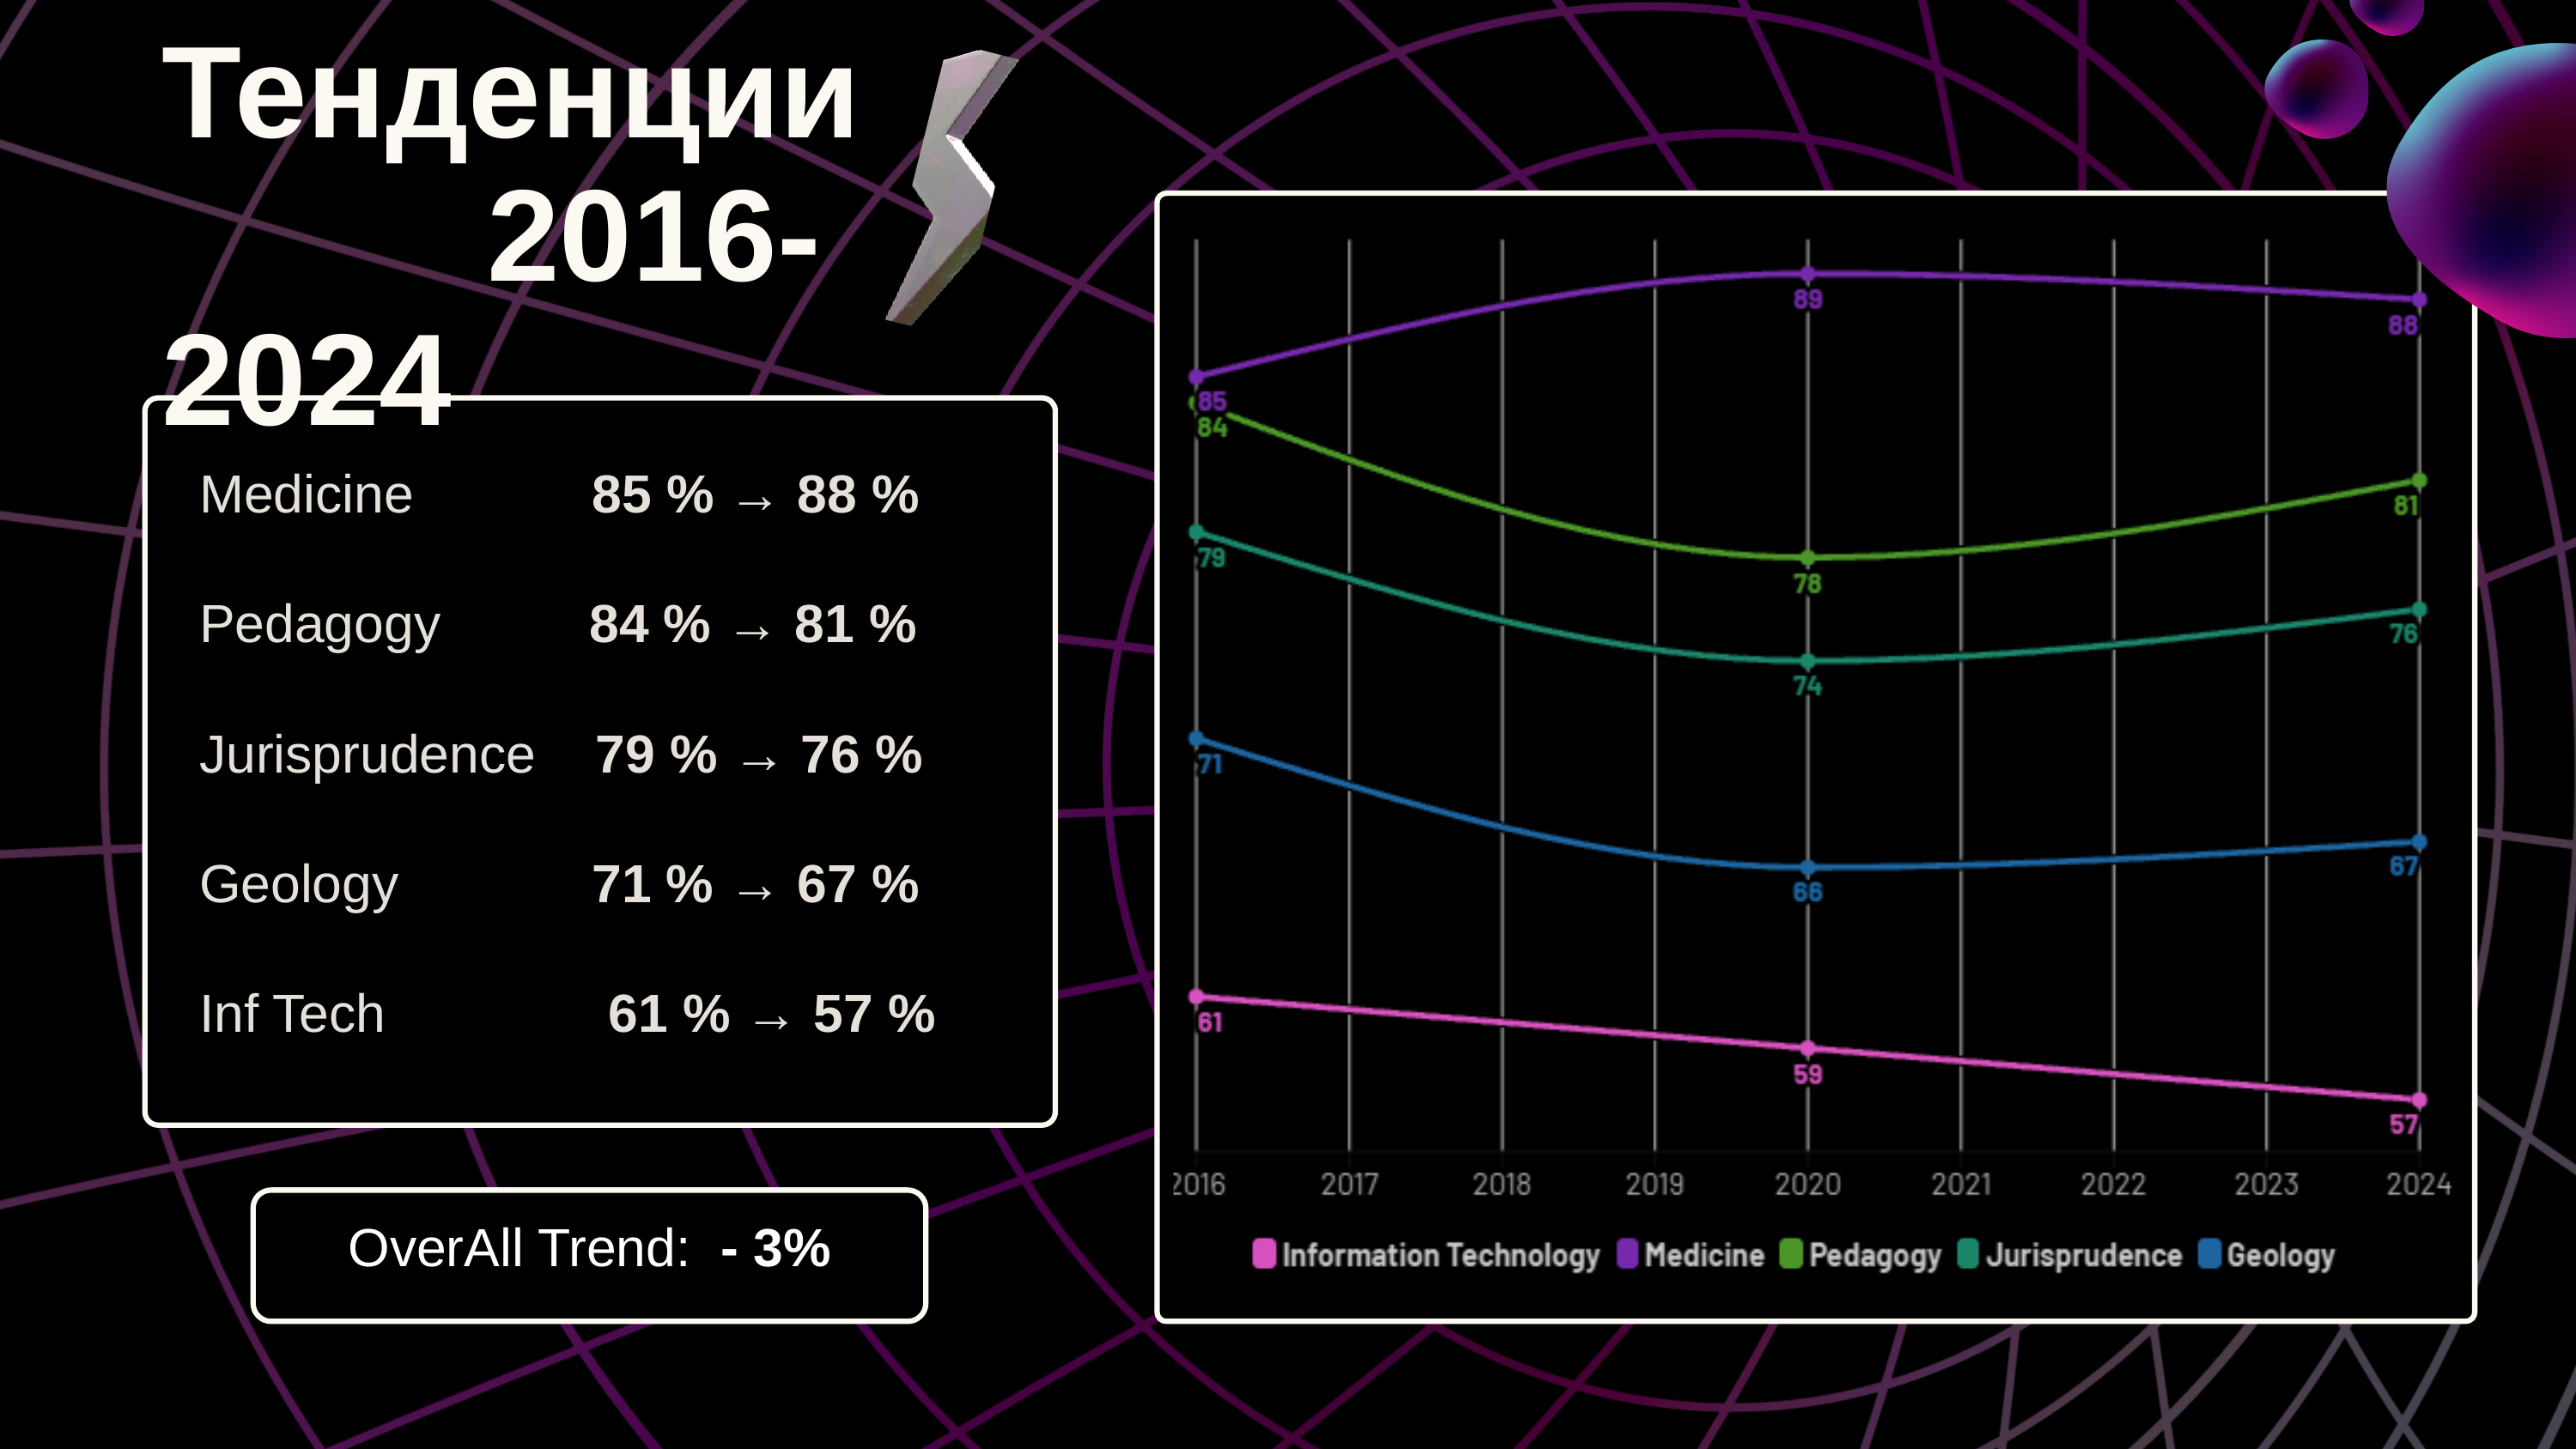

Тенденции          2016-2024

Medicine            85 % → 88 %
Pedagogy          84 % → 81 %
Jurisprudence    79 % → 76 %
Geology             71 % → 67 %
Inf Tech               61 % → 57 %

OverAll Trend:  - 3%